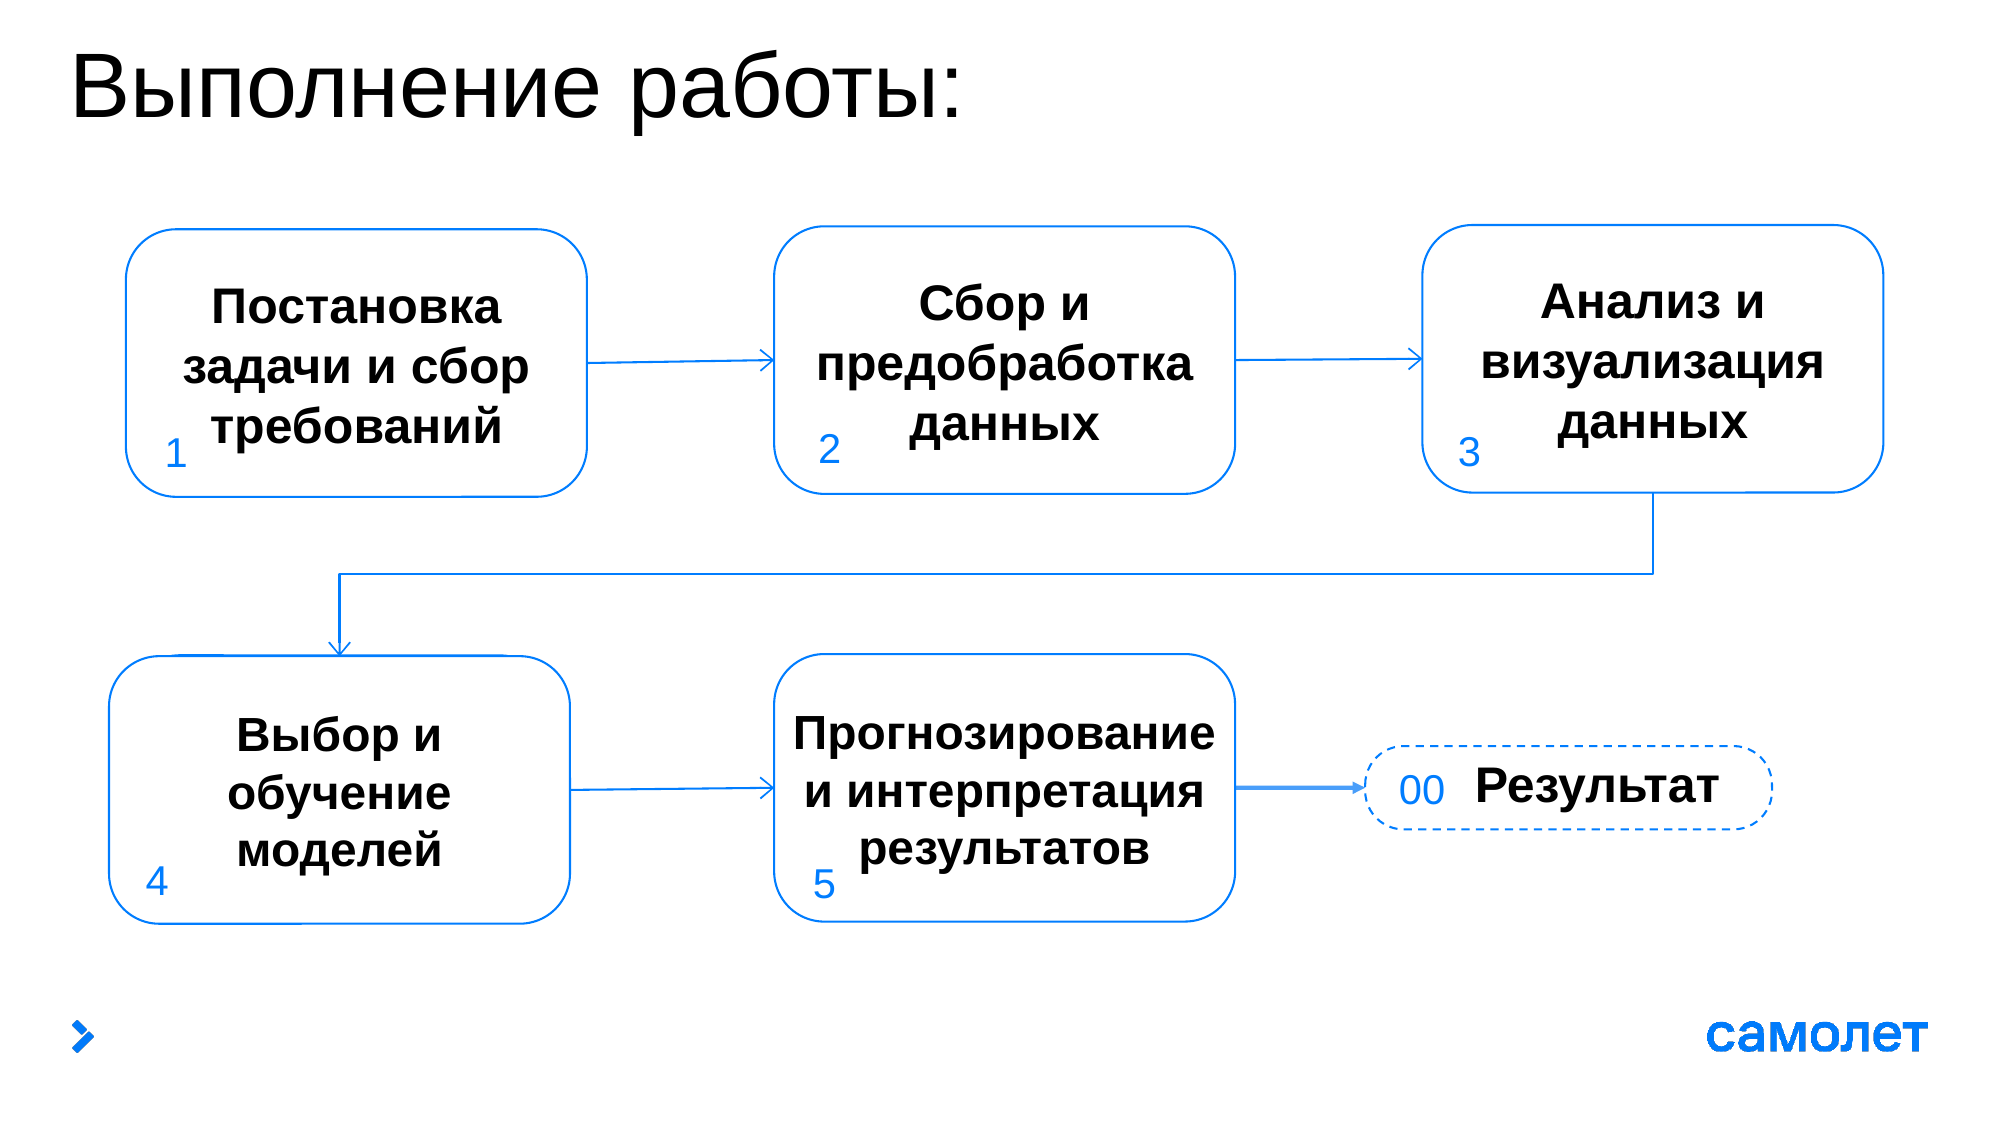

# Выполнение работы:
Анализ и визуализация данных
Сбор и предобработка данных
Постановка задачи и сбор требований
2
3
1
Прогнозирование и интерпретация результатов
Выбор и обучение моделей прогнозирования
Выбор и обучение моделей
Формирование готовой работы

Результат
00
6
4
5